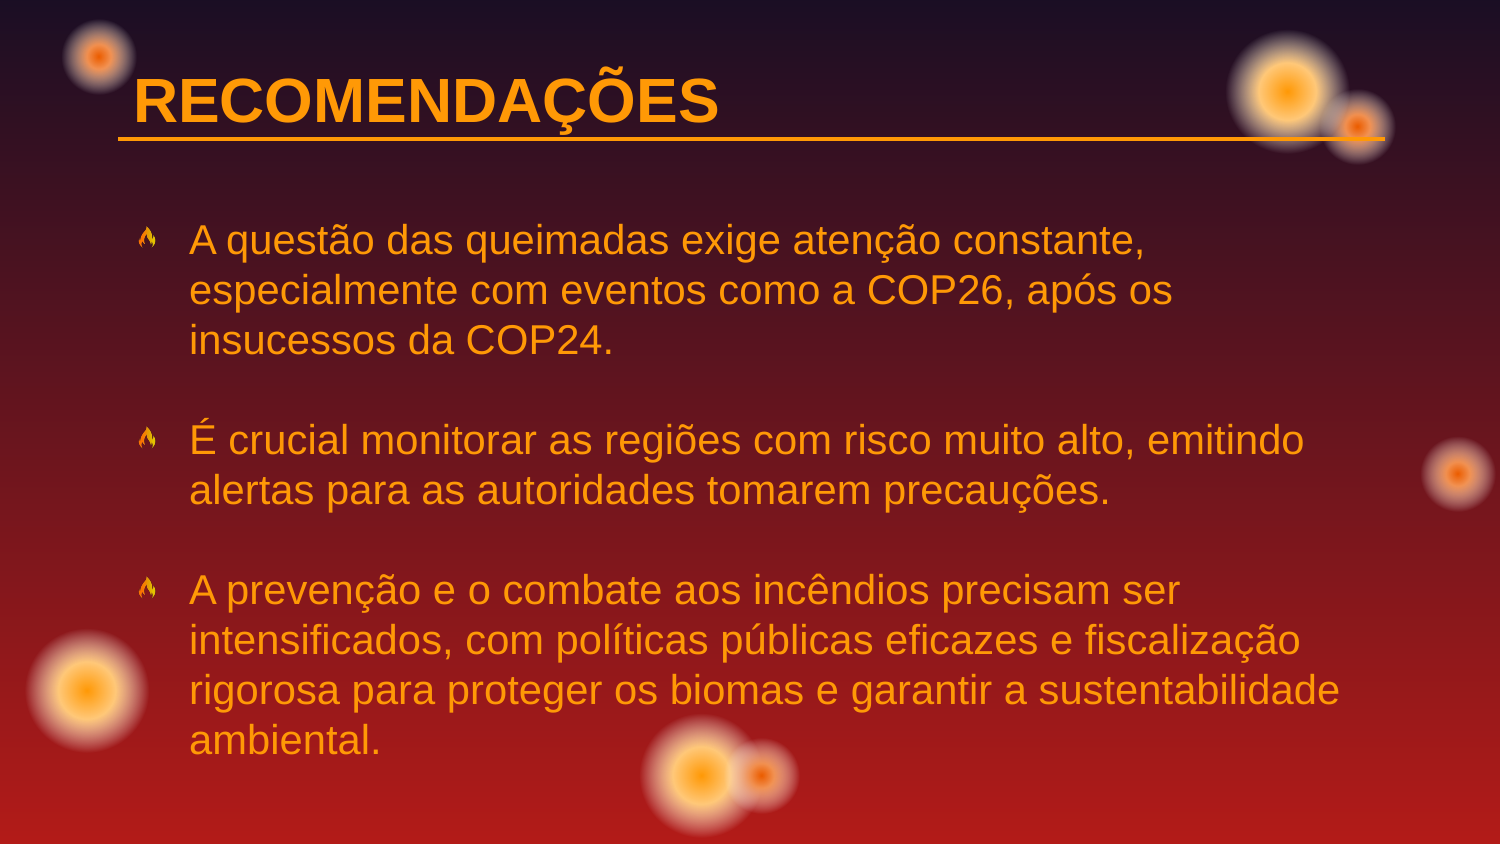

# RECOMENDAÇÕES

A questão das queimadas exige atenção constante, especialmente com eventos como a COP26, após os insucessos da COP24.

É crucial monitorar as regiões com risco muito alto, emitindo alertas para as autoridades tomarem precauções.

A prevenção e o combate aos incêndios precisam ser intensificados, com políticas públicas eficazes e fiscalização rigorosa para proteger os biomas e garantir a sustentabilidade ambiental.